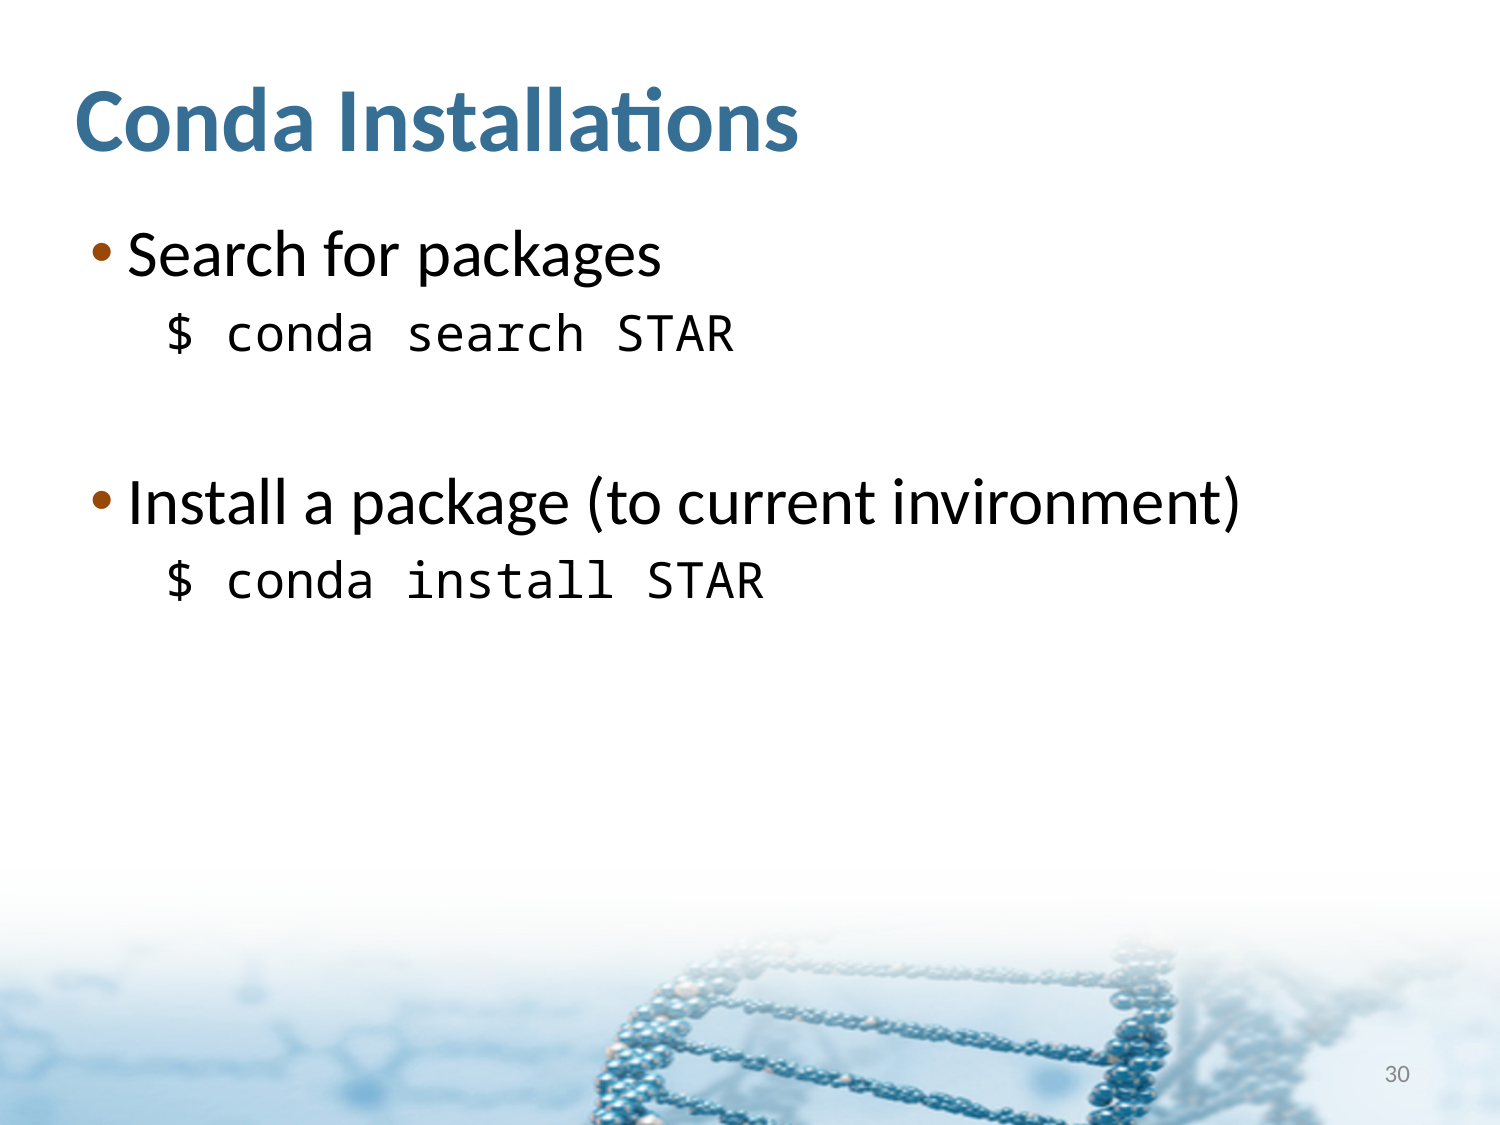

# Conda Installations
Search for packages
$ conda search STAR

Install a package (to current invironment)
$ conda install STAR

30